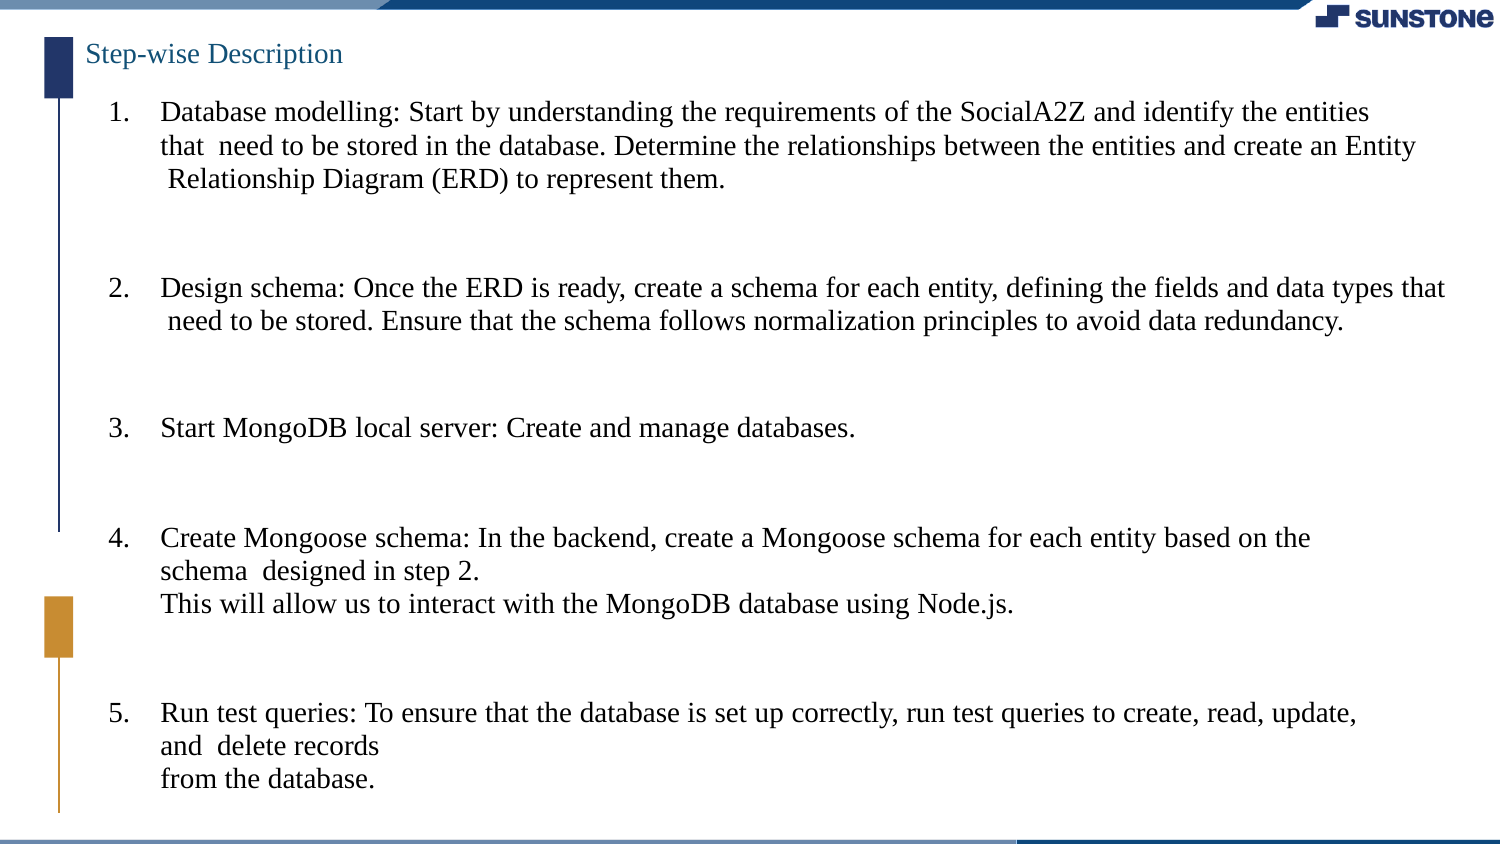

Step-wise Description
Database modelling: Start by understanding the requirements of the SocialA2Z and identify the entities that  need to be stored in the database. Determine the relationships between the entities and create an Entity  Relationship Diagram (ERD) to represent them.

Design schema: Once the ERD is ready, create a schema for each entity, defining the fields and data types that  need to be stored. Ensure that the schema follows normalization principles to avoid data redundancy.

Start MongoDB local server: Create and manage databases.

Create Mongoose schema: In the backend, create a Mongoose schema for each entity based on the schema  designed in step 2.
This will allow us to interact with the MongoDB database using Node.js.

Run test queries: To ensure that the database is set up correctly, run test queries to create, read, update, and  delete records
from the database.